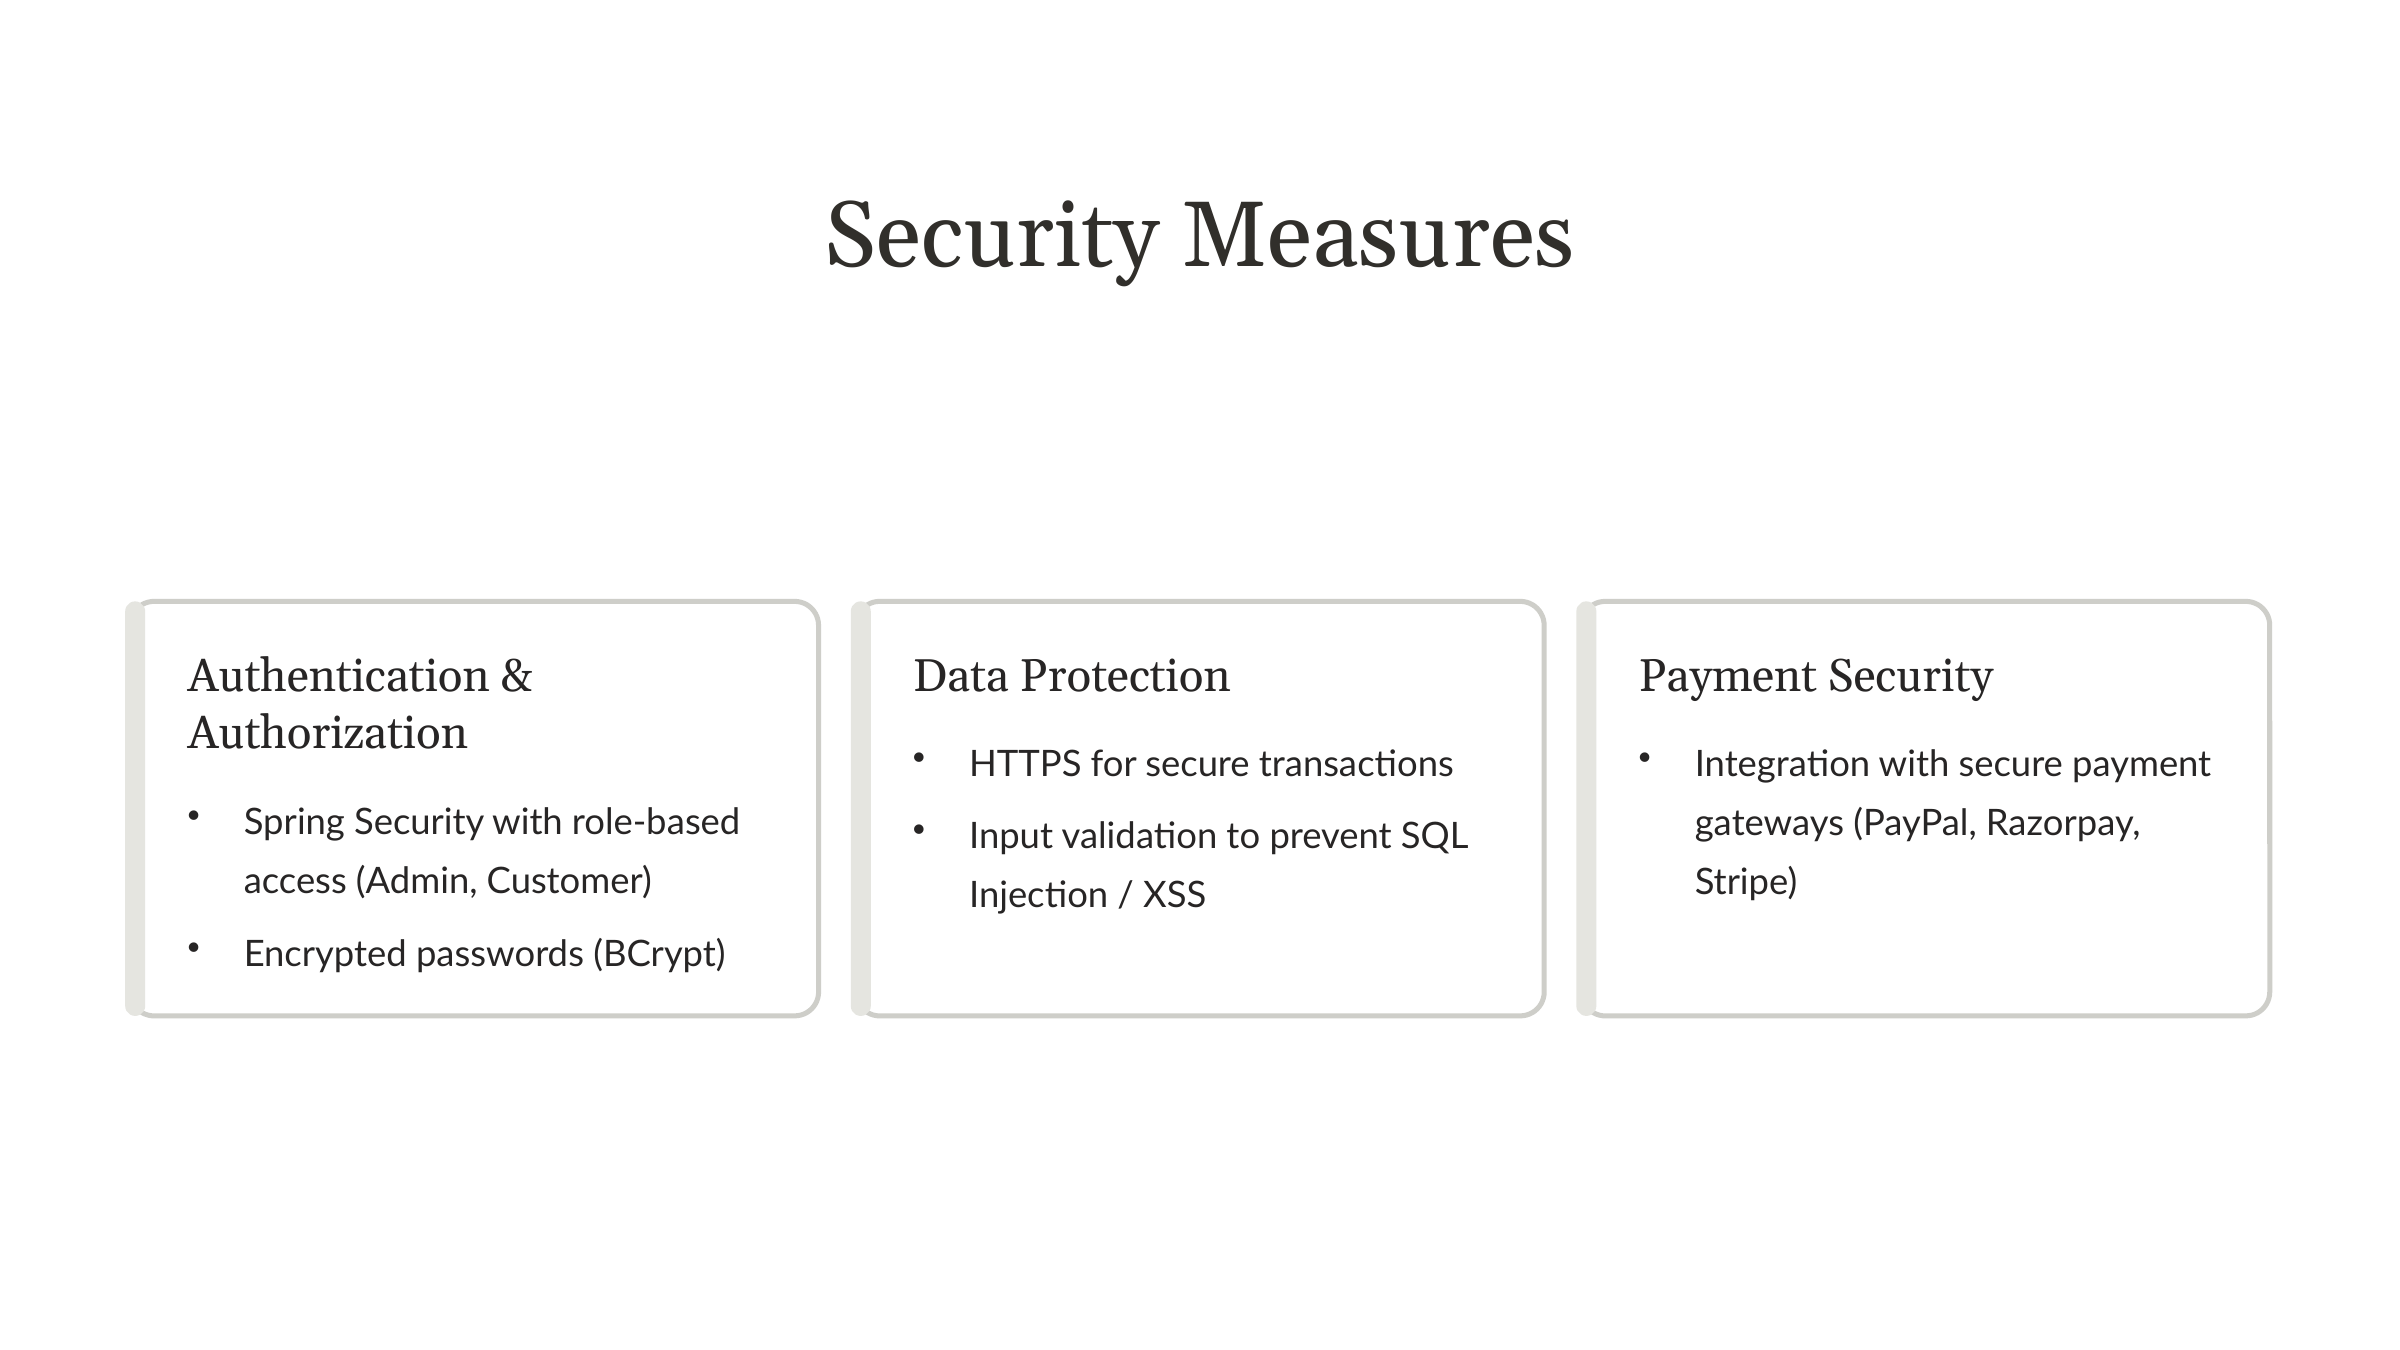

Security Measures

Authentication & Authorization
Data Protection
Payment Security
Integration with secure payment gateways (PayPal, Razorpay, Stripe)
HTTPS for secure transactions
Spring Security with role-based access (Admin, Customer)
Input validation to prevent SQL Injection / XSS
Encrypted passwords (BCrypt)